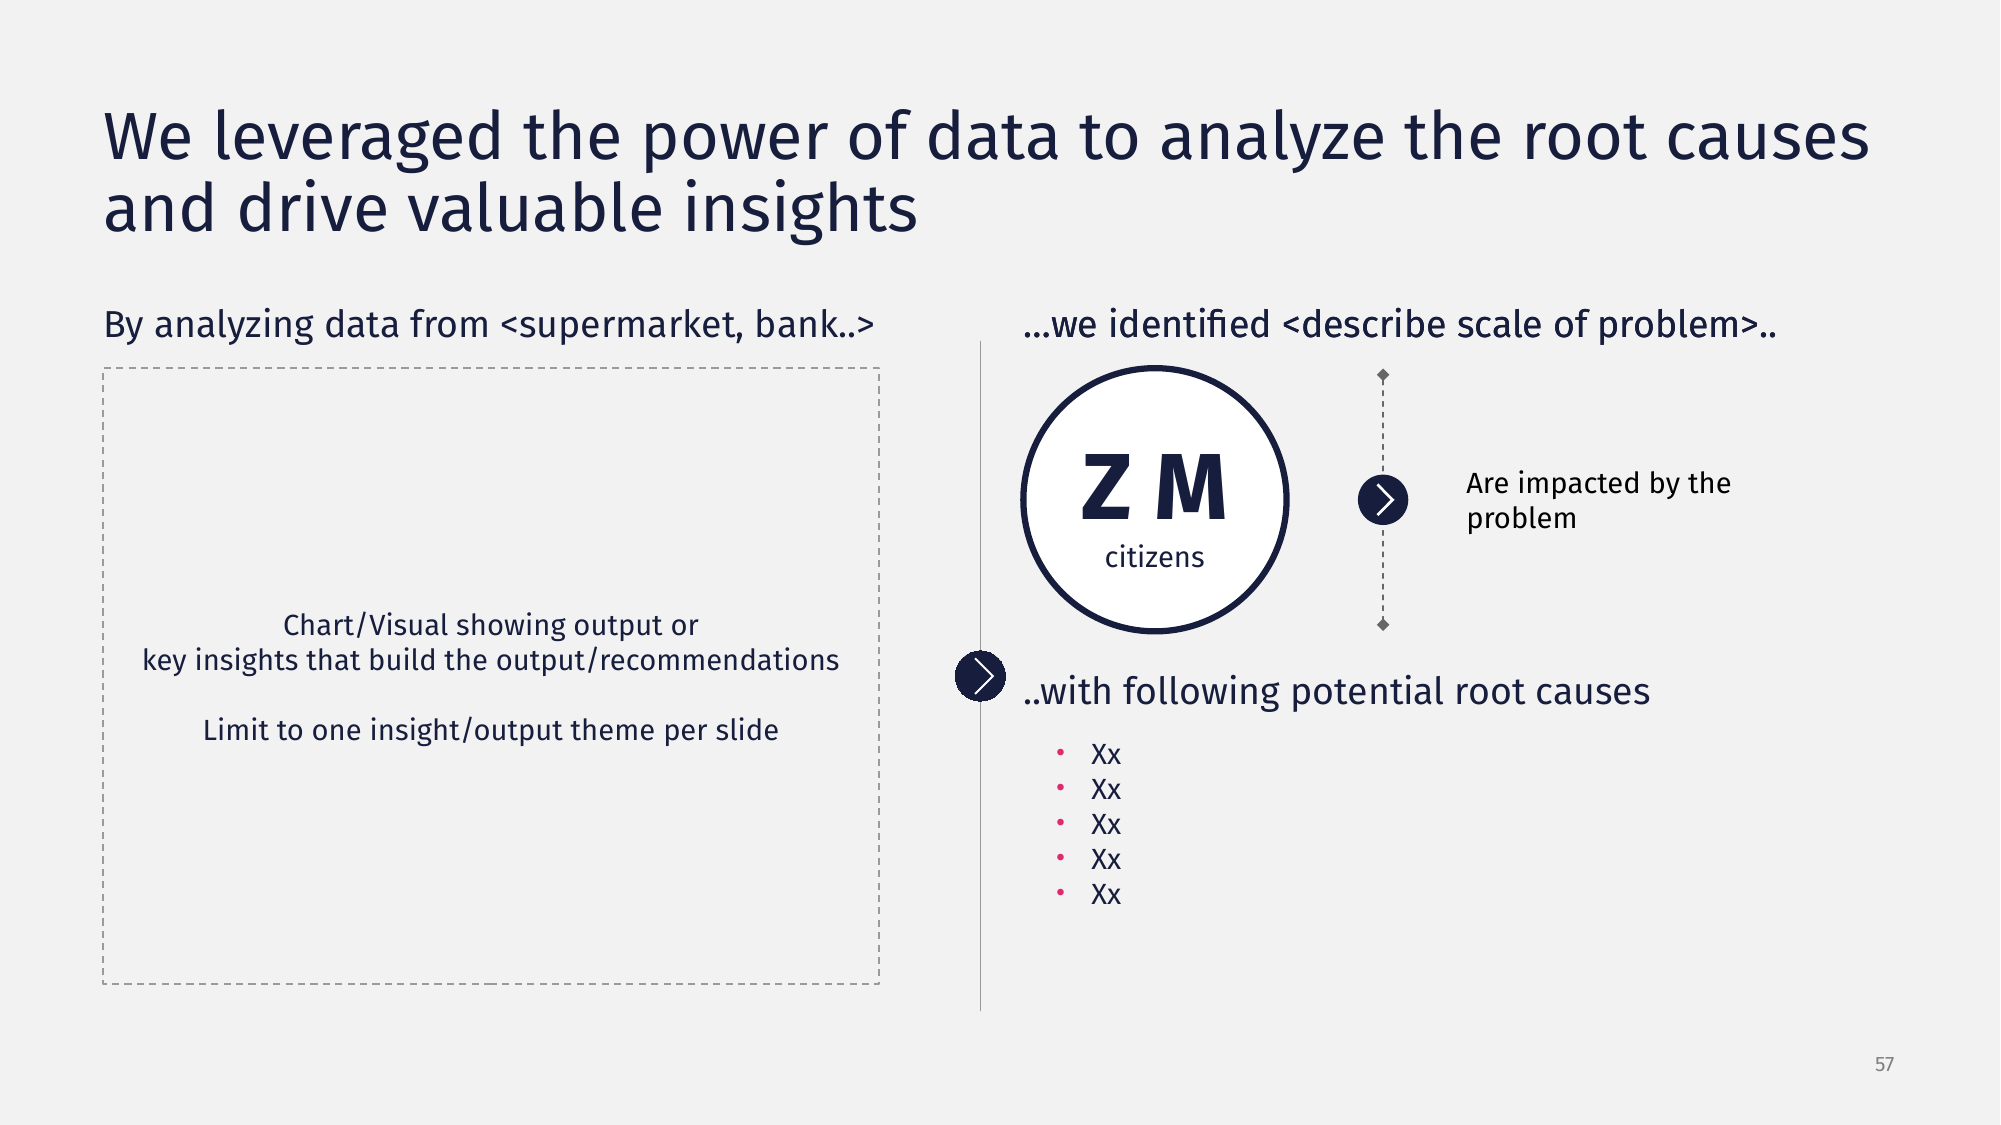

# We leveraged the power of data to analyze the root causes and drive valuable insights
By analyzing data from <supermarket, bank..>
…we identified <describe scale of problem>..
…we identified <describe scale of problem>..

Chart/Visual showing output or
key insights that build the output/recommendations

Limit to one insight/output theme per slide
Z M
citizens
Are impacted by the problem

..with following potential root causes
Xx
Xx
Xx
Xx
Xx